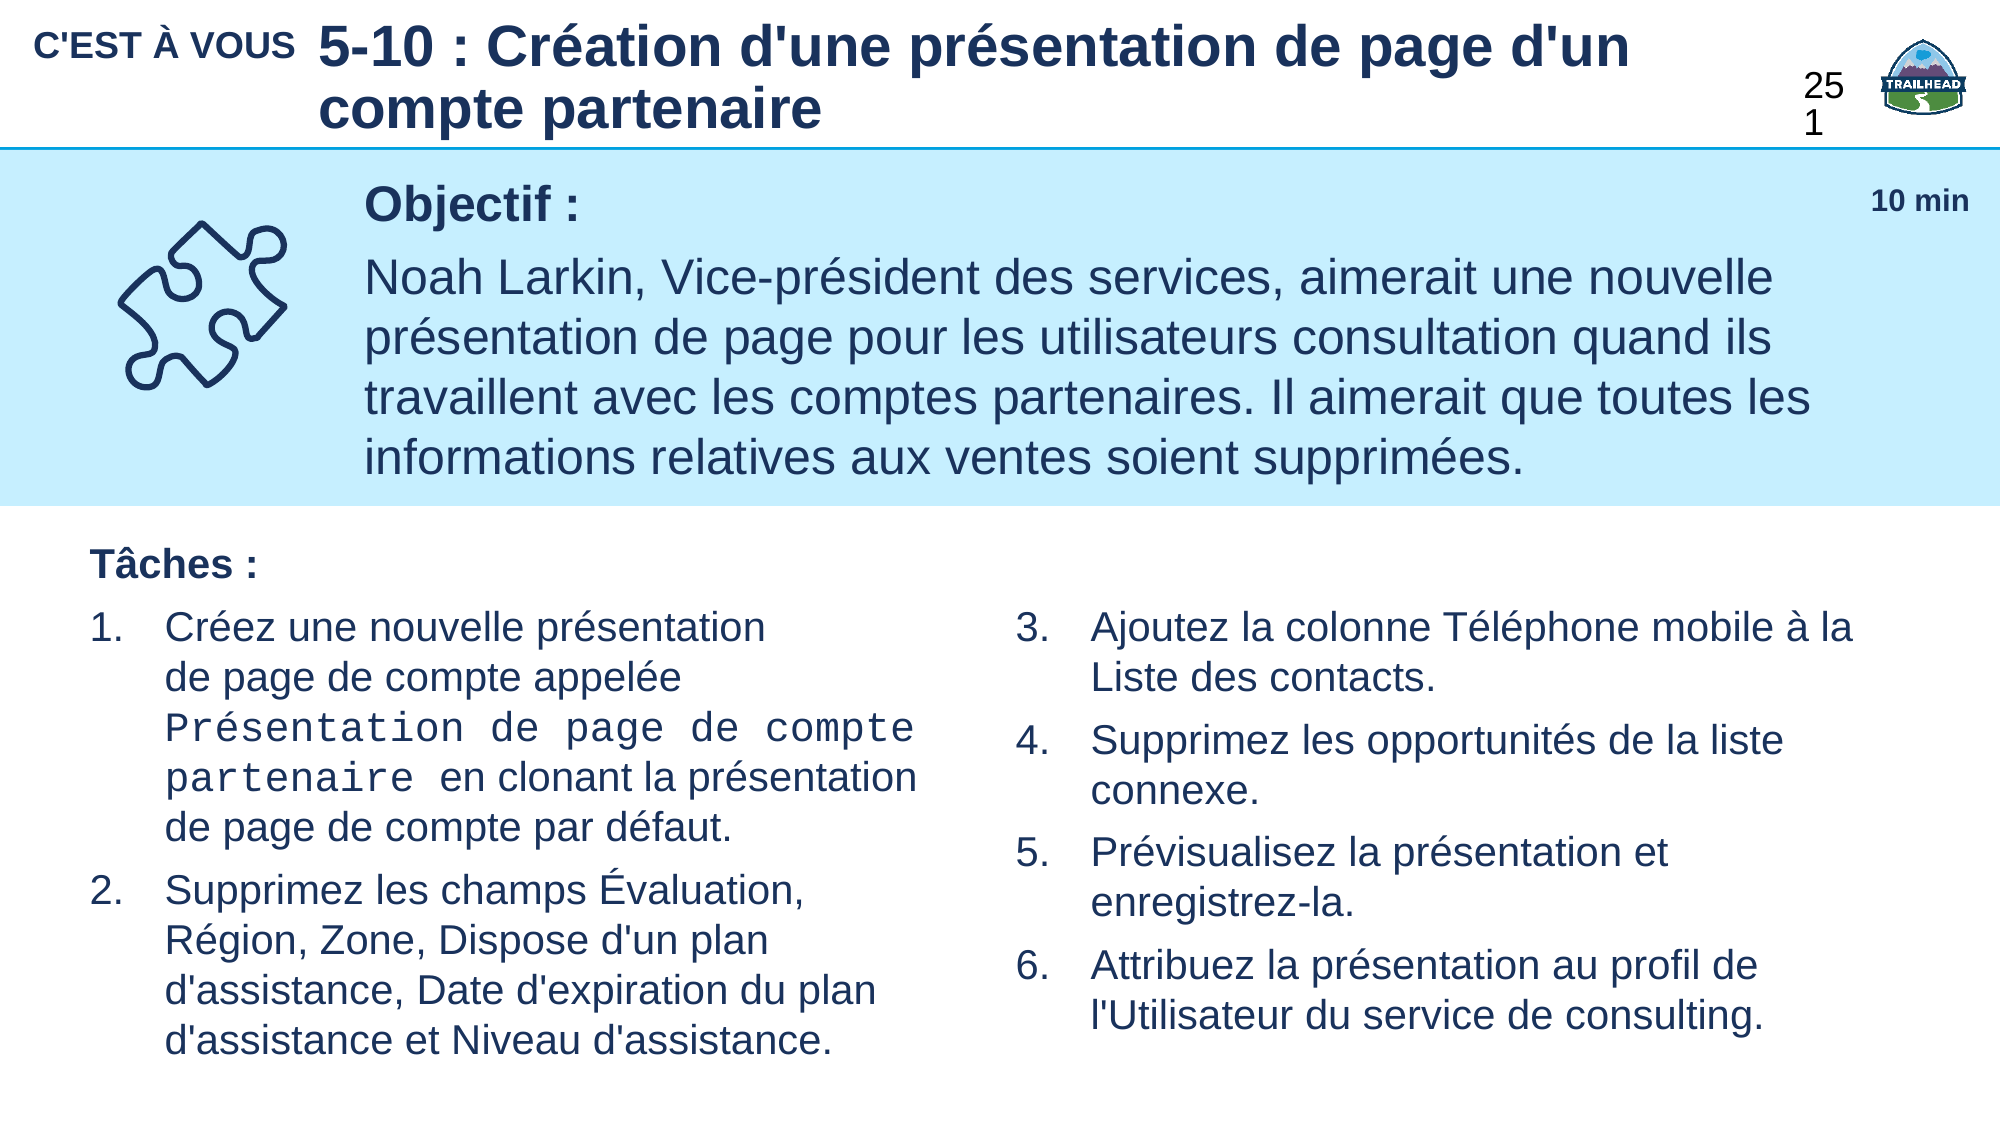

5-10 : Création d'une présentation de page d'un compte partenaire
C'EST À VOUS
251
Objectif :
Noah Larkin, Vice-président des services, aimerait une nouvelle présentation de page pour les utilisateurs consultation quand ils travaillent avec les comptes partenaires. Il aimerait que toutes les informations relatives aux ventes soient supprimées.
10 min
Tâches :
Créez une nouvelle présentation
de page de compte appelée Présentation de page de compte partenaire en clonant la présentation de page de compte par défaut.
Supprimez les champs Évaluation, Région, Zone, Dispose d'un plan d'assistance, Date d'expiration du plan d'assistance et Niveau d'assistance.

Ajoutez la colonne Téléphone mobile à la Liste des contacts.
Supprimez les opportunités de la liste connexe.
Prévisualisez la présentation et enregistrez-la.
Attribuez la présentation au profil de l'Utilisateur du service de consulting.